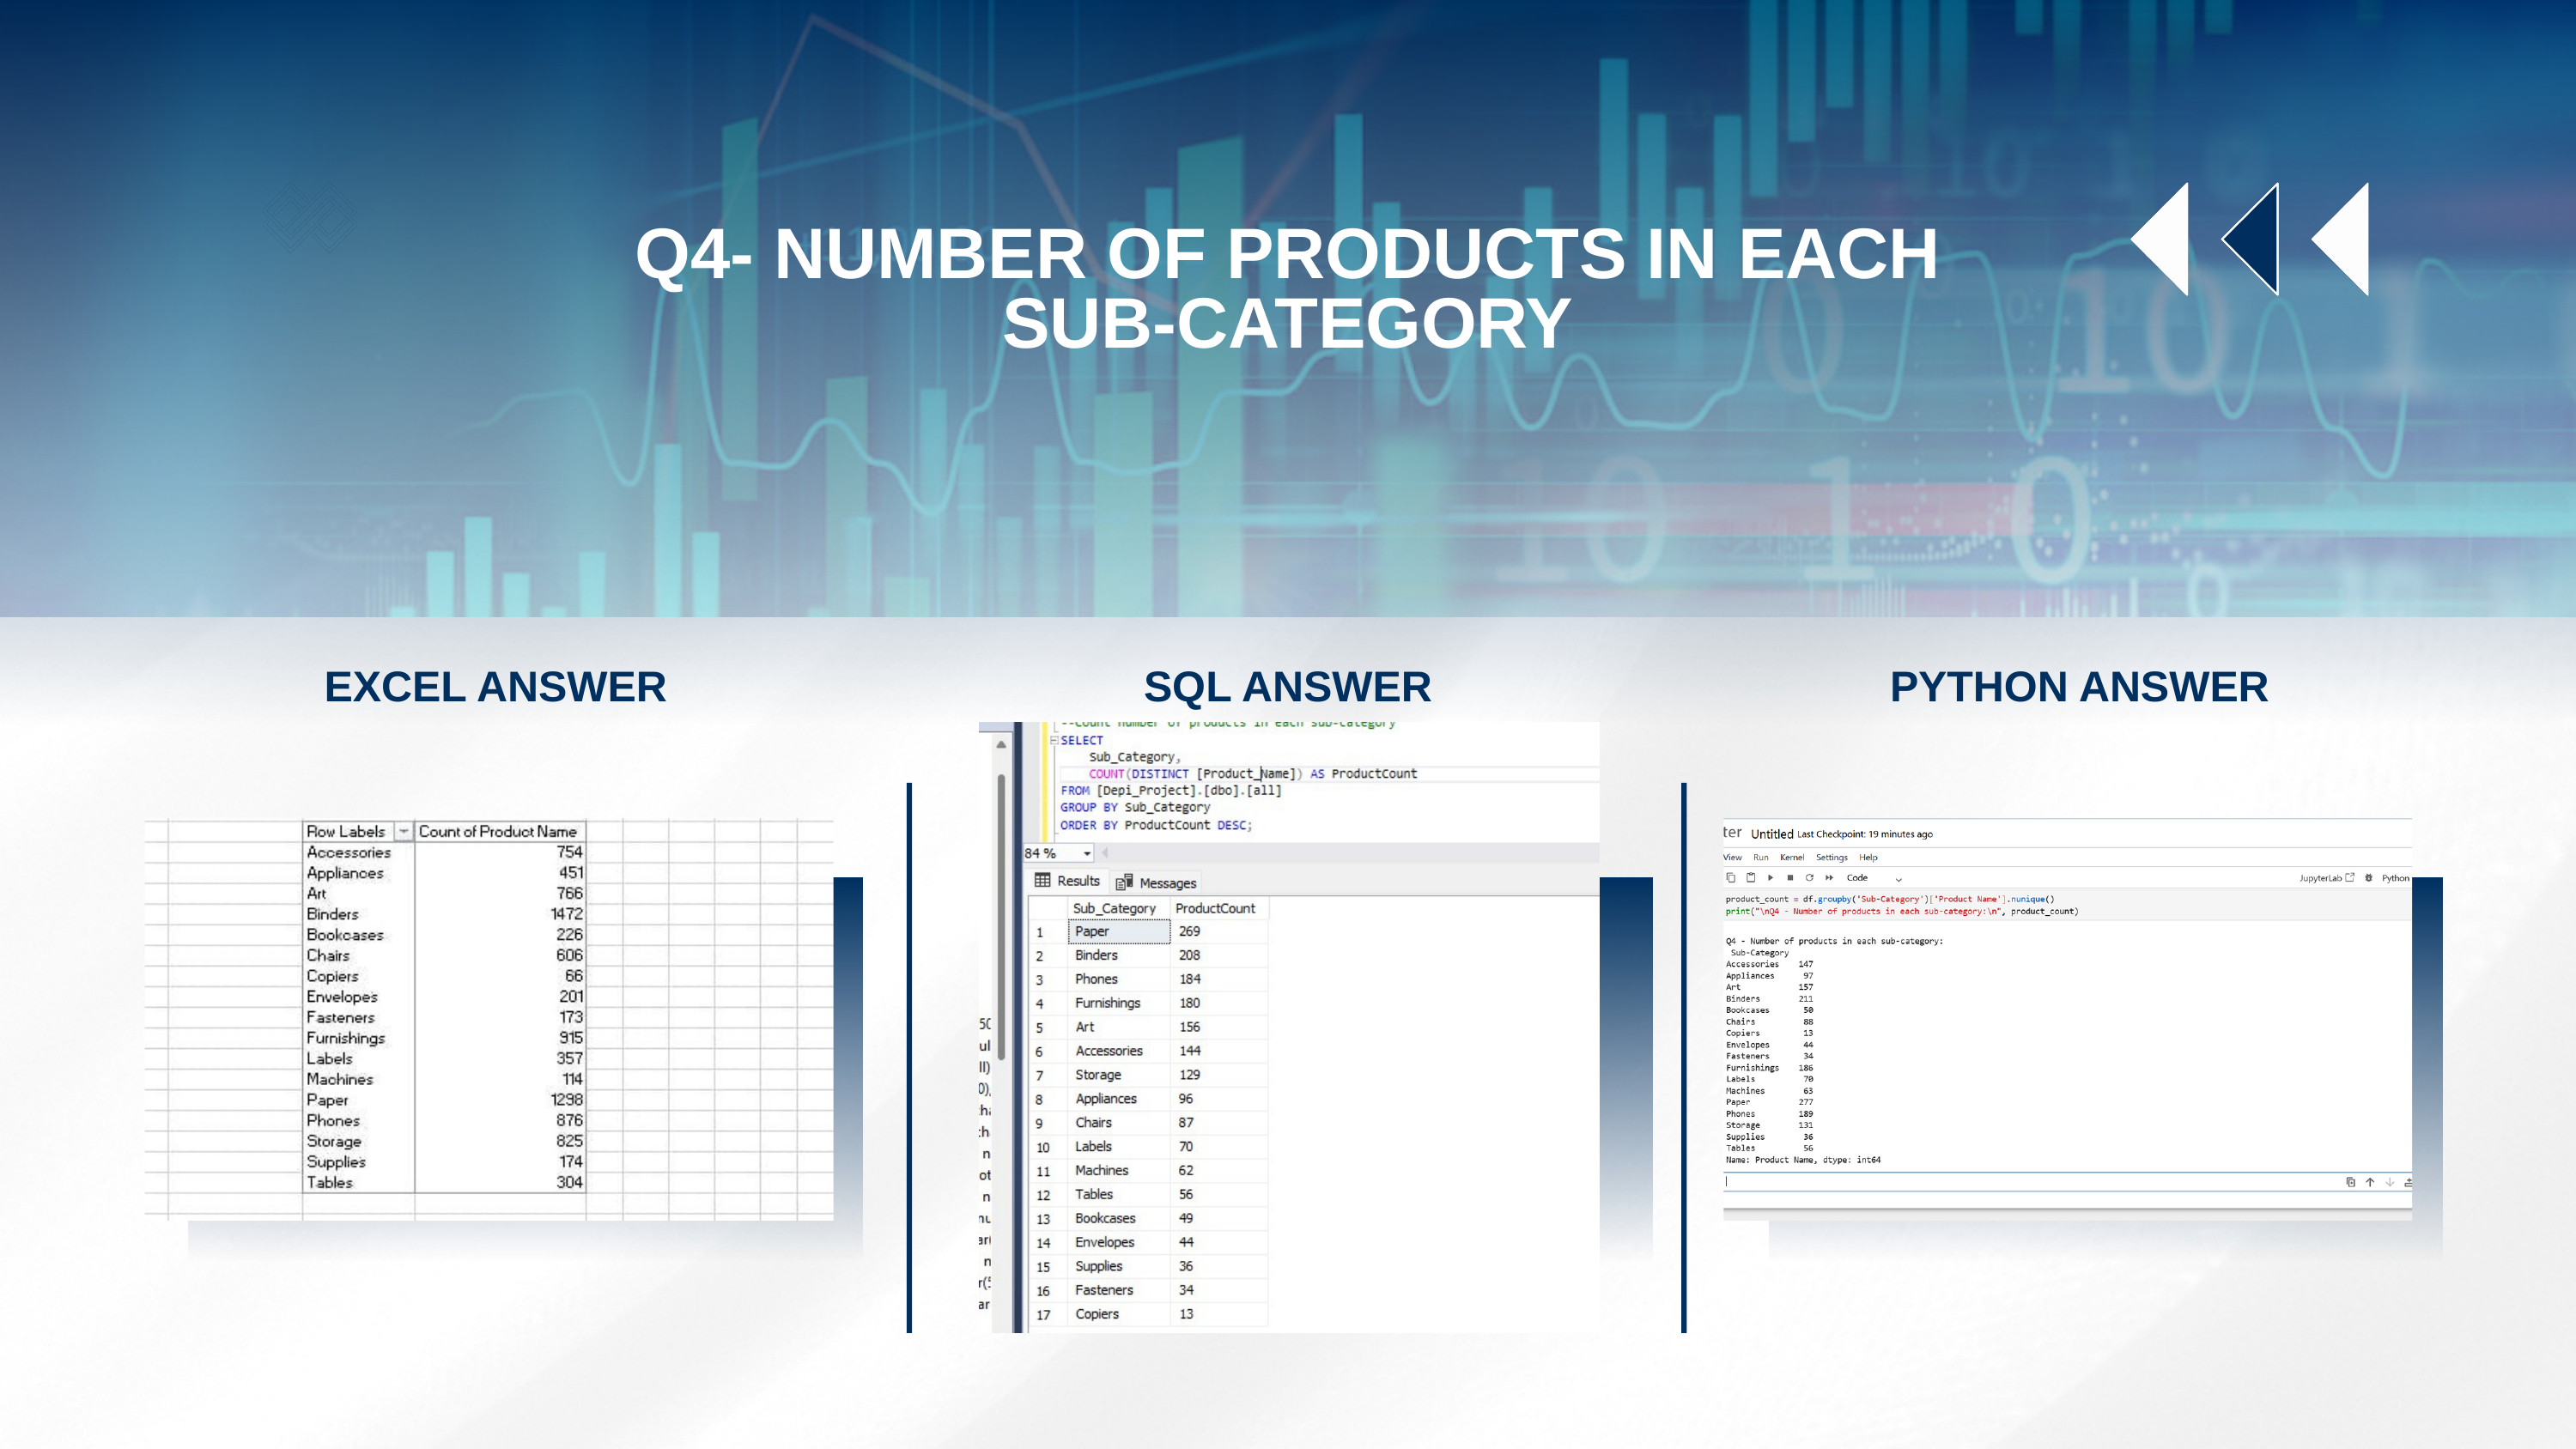

Q4- NUMBER OF PRODUCTS IN EACH SUB-CATEGORY
EXCEL ANSWER
SQL ANSWER
PYTHON ANSWER